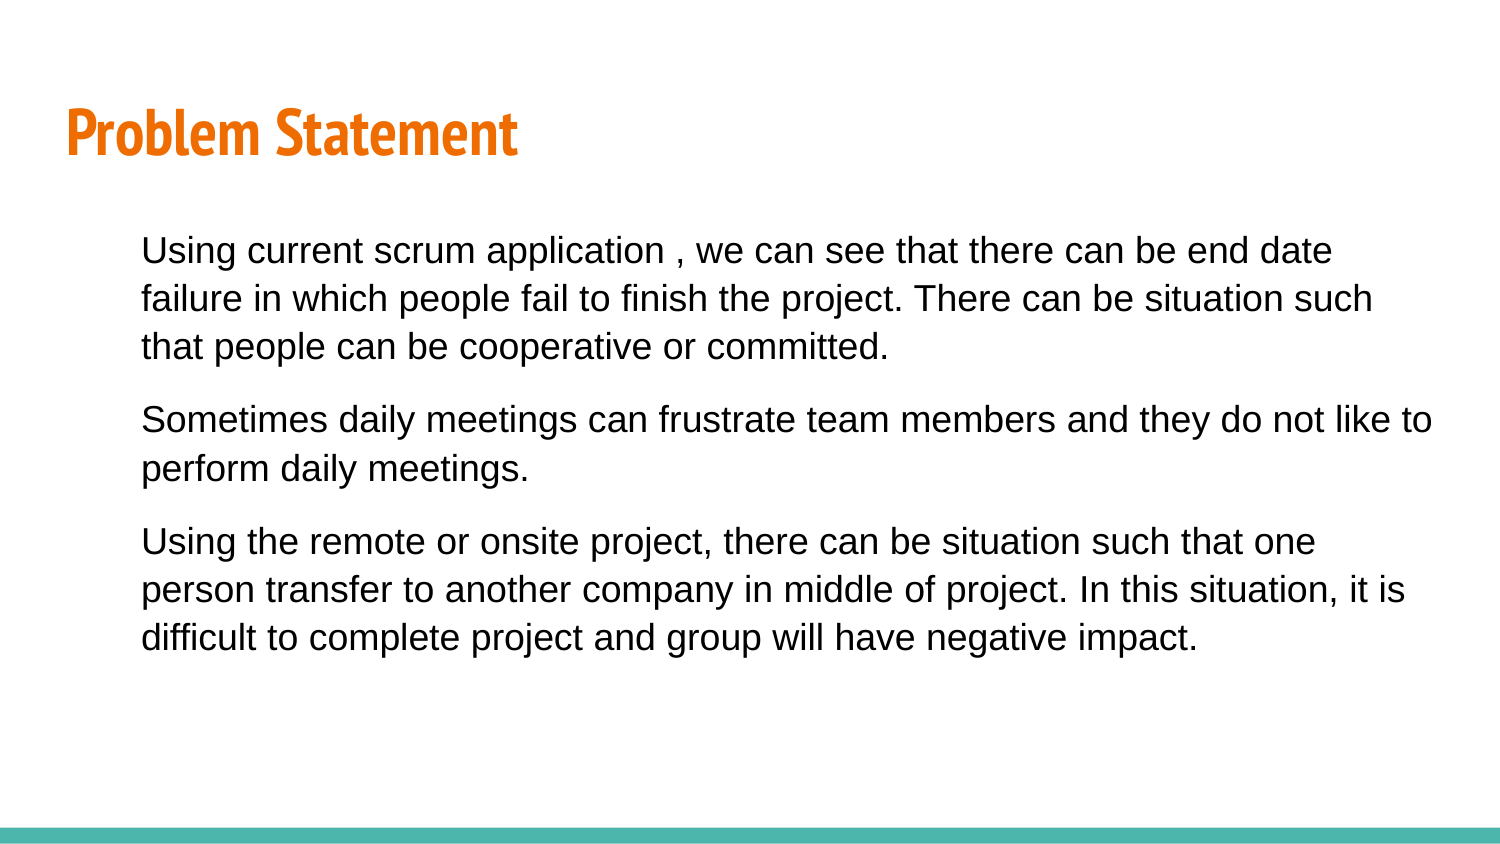

# Problem Statement
Using current scrum application , we can see that there can be end date failure in which people fail to finish the project. There can be situation such that people can be cooperative or committed.
Sometimes daily meetings can frustrate team members and they do not like to perform daily meetings.
Using the remote or onsite project, there can be situation such that one person transfer to another company in middle of project. In this situation, it is difficult to complete project and group will have negative impact.